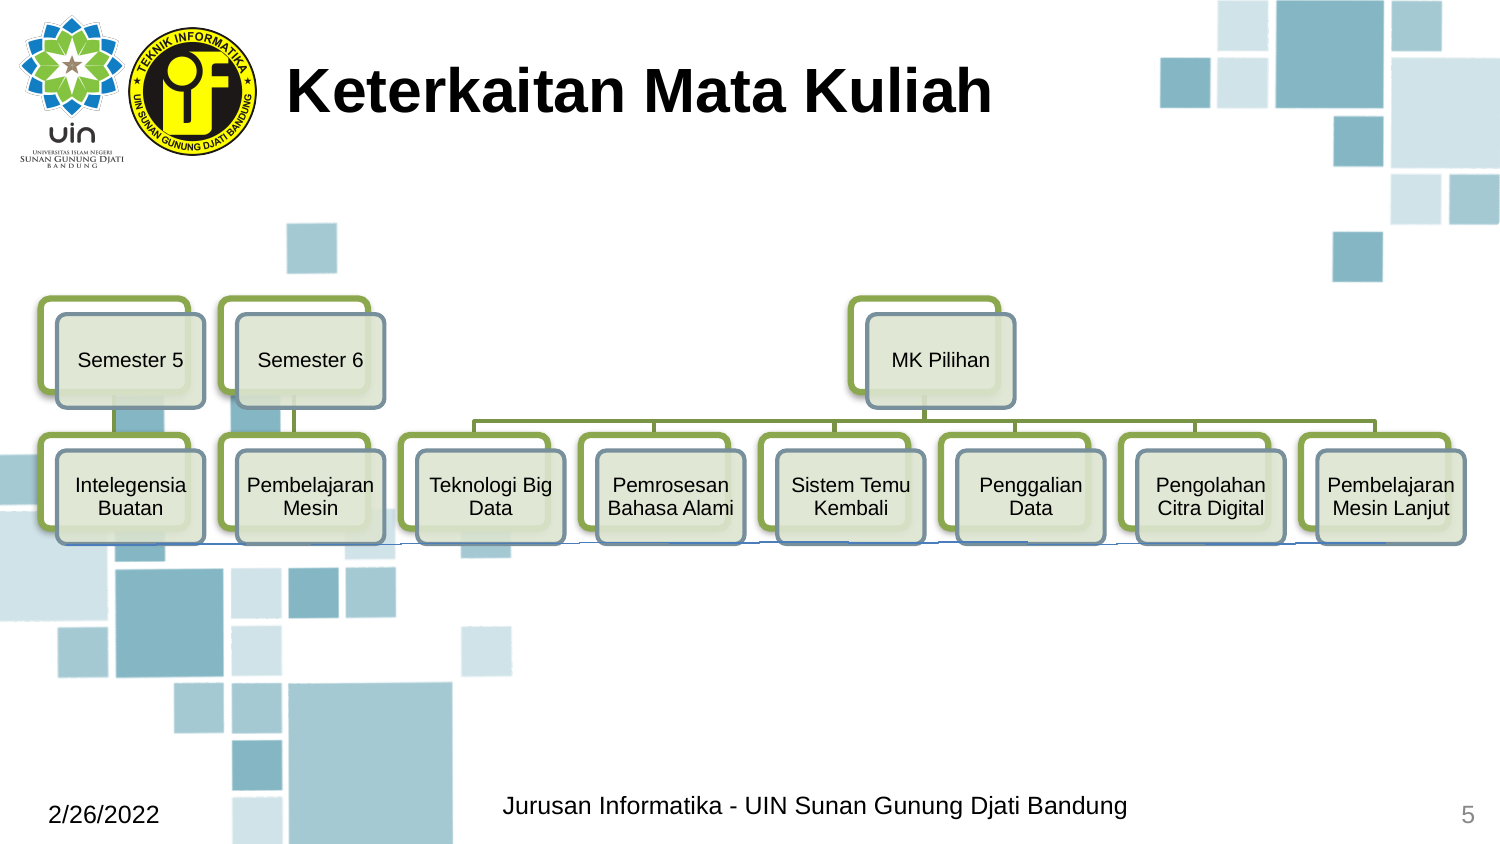

# Keterkaitan Mata Kuliah

Semester 5
Semester 6
MK Pilihan

Intelegensia Buatan
Pembelajaran Mesin
Teknologi Big Data
Pemrosesan Bahasa Alami
Sistem Temu Kembali
Penggalian Data
Pengolahan Citra Digital
Pembelajaran Mesin Lanjut
Jurusan Informatika - UIN Sunan Gunung Djati Bandung
2/26/2022
5